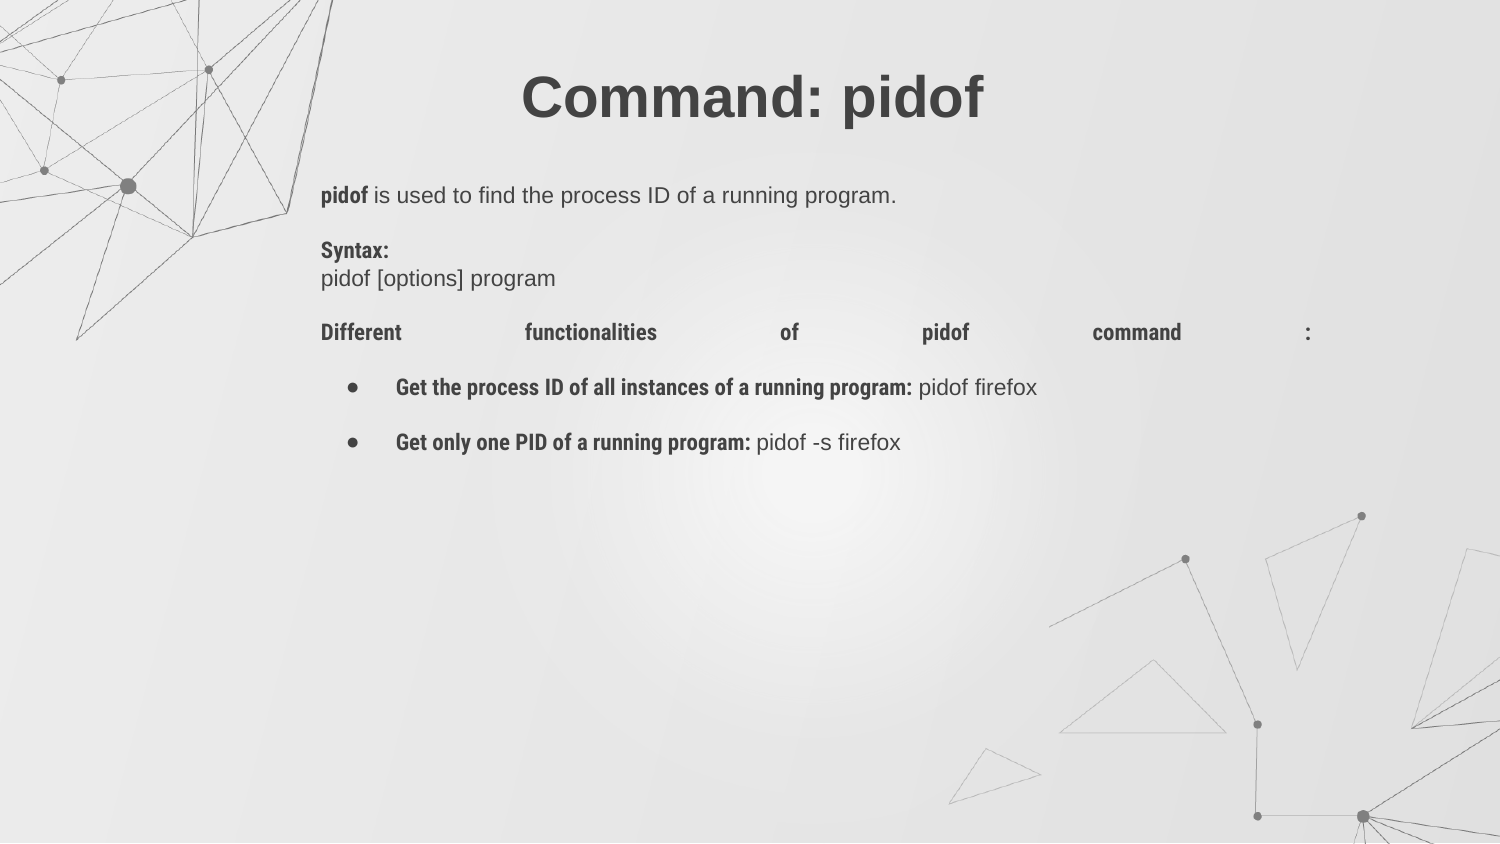

# Command: pidof
pidof is used to find the process ID of a running program.

Syntax:
pidof [options] program

Different functionalities of pidof command :
Get the process ID of all instances of a running program: pidof firefox

Get only one PID of a running program: pidof -s firefox